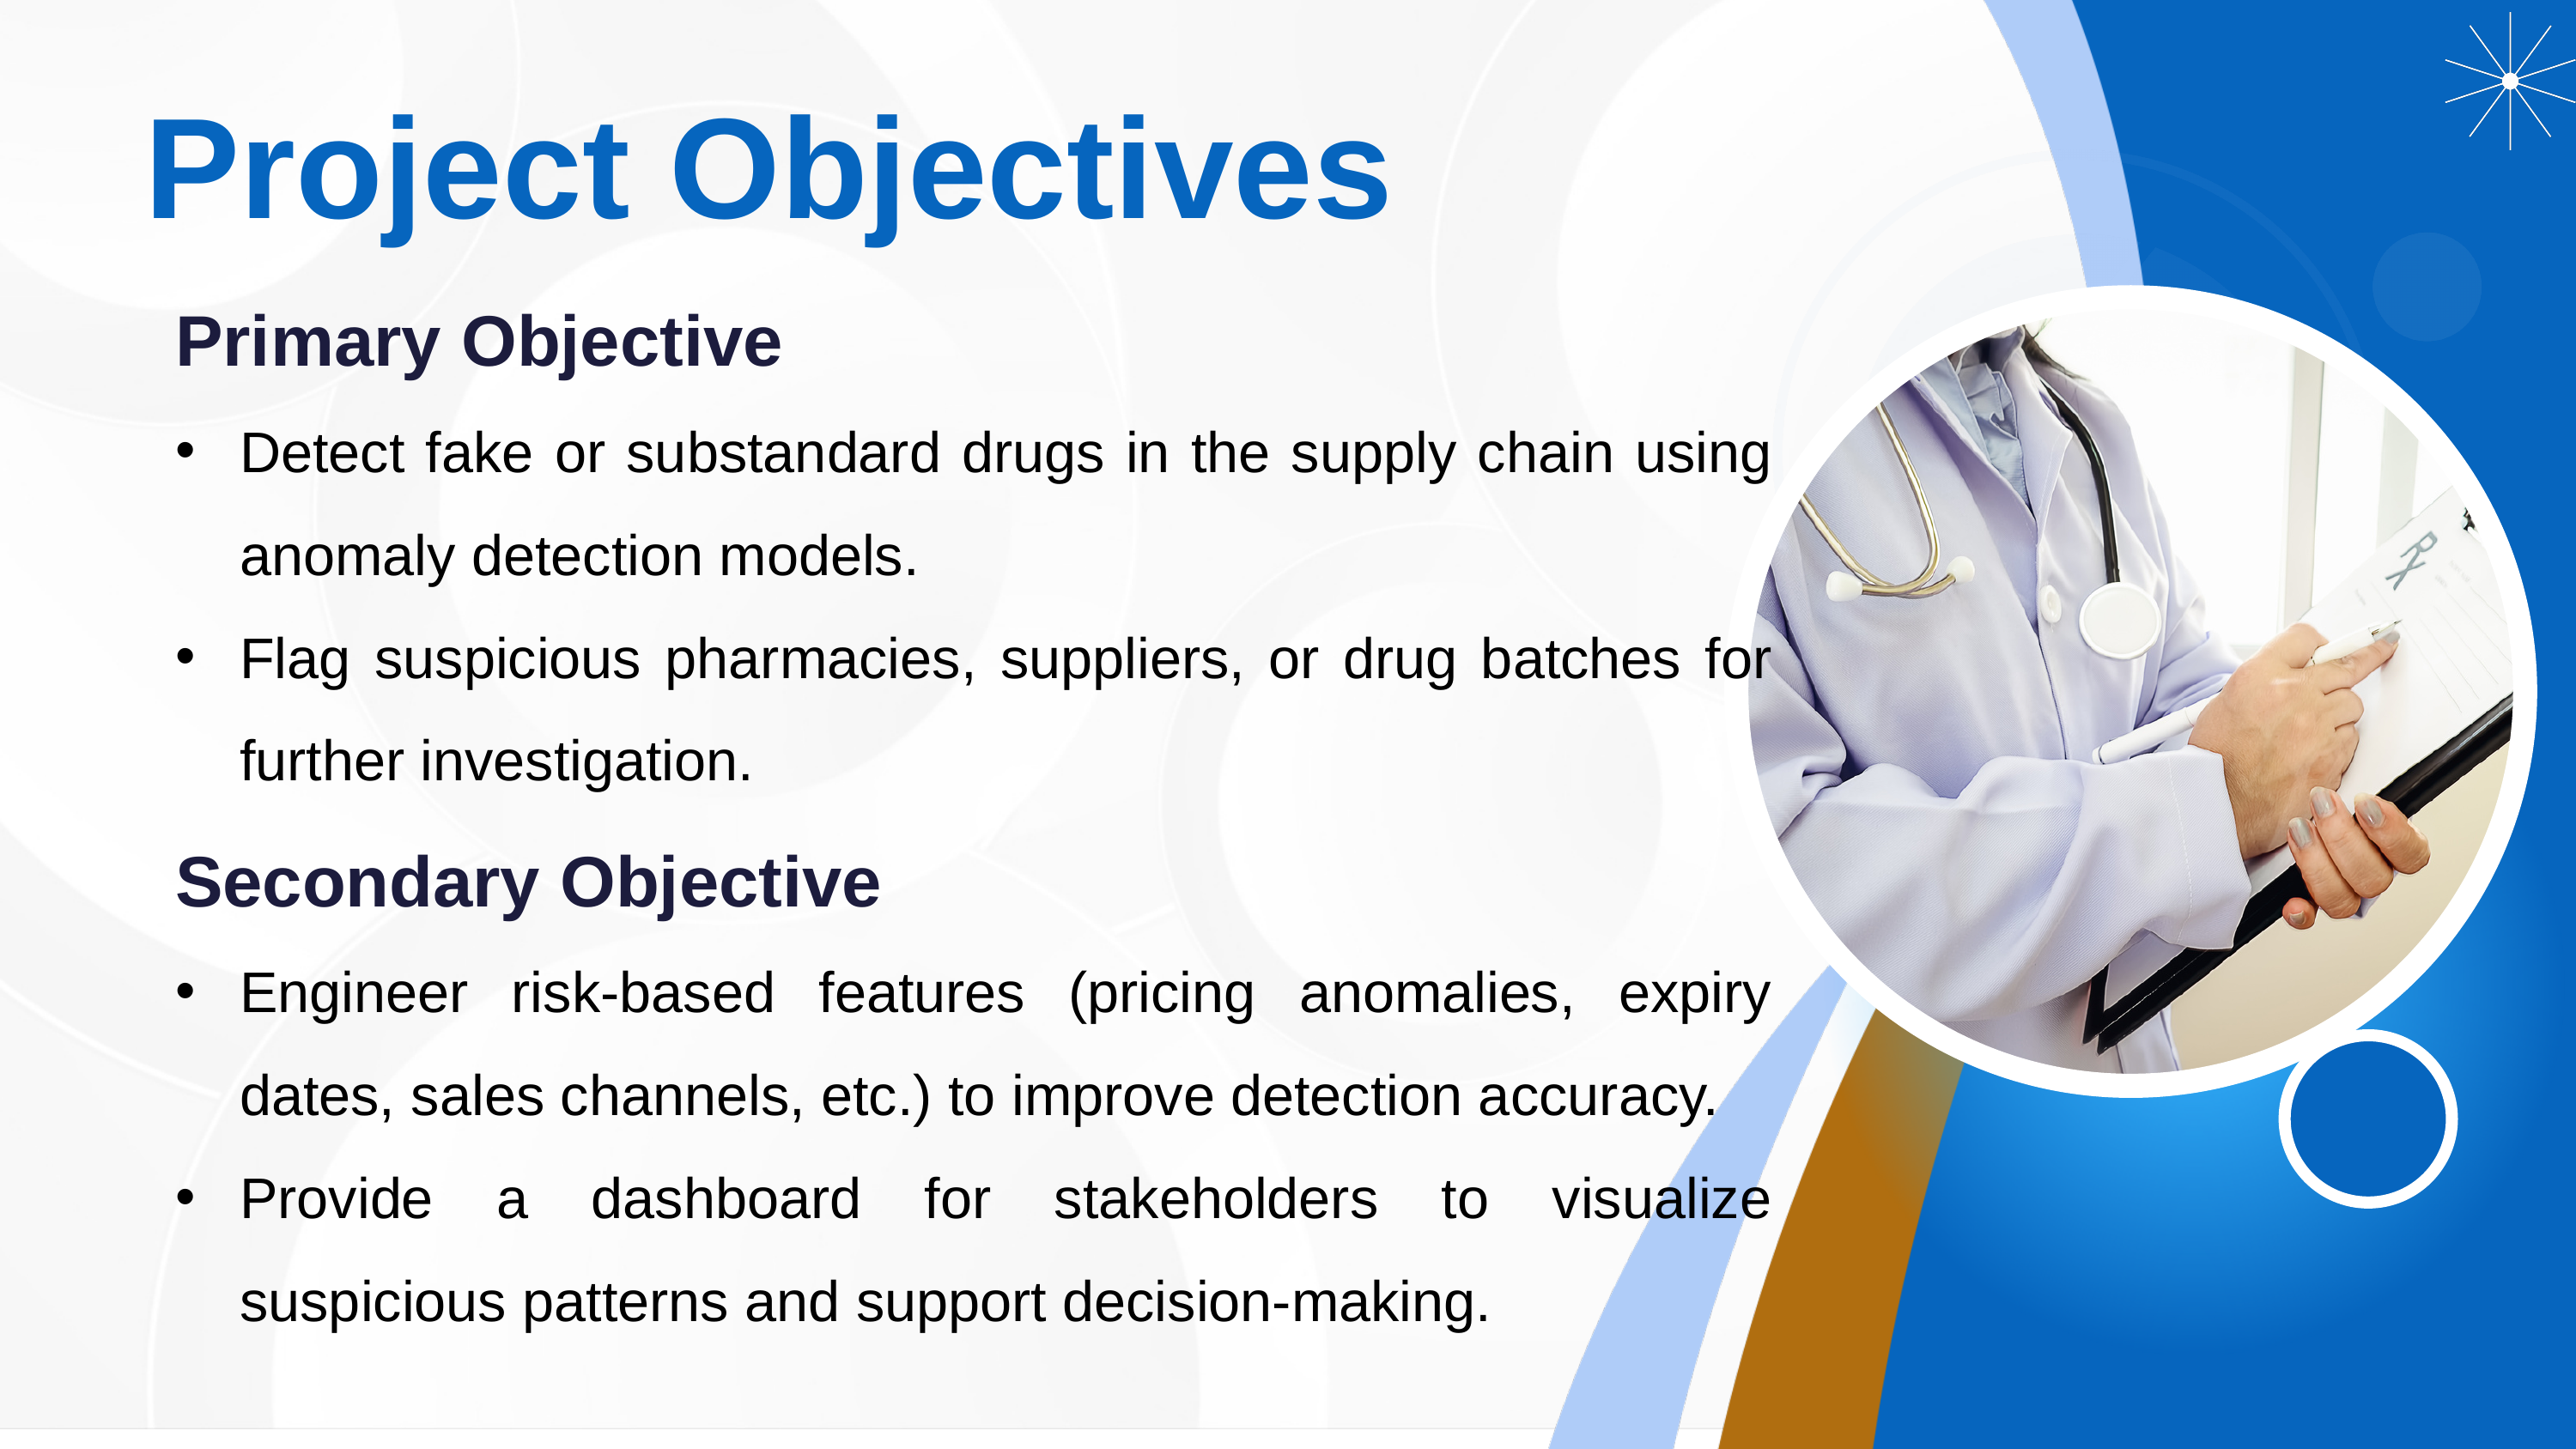

Project Objectives

Primary Objective
Detect fake or substandard drugs in the supply chain using anomaly detection models.
Flag suspicious pharmacies, suppliers, or drug batches for further investigation.
Secondary Objective
Engineer risk-based features (pricing anomalies, expiry dates, sales channels, etc.) to improve detection accuracy.
Provide a dashboard for stakeholders to visualize suspicious patterns and support decision-making.